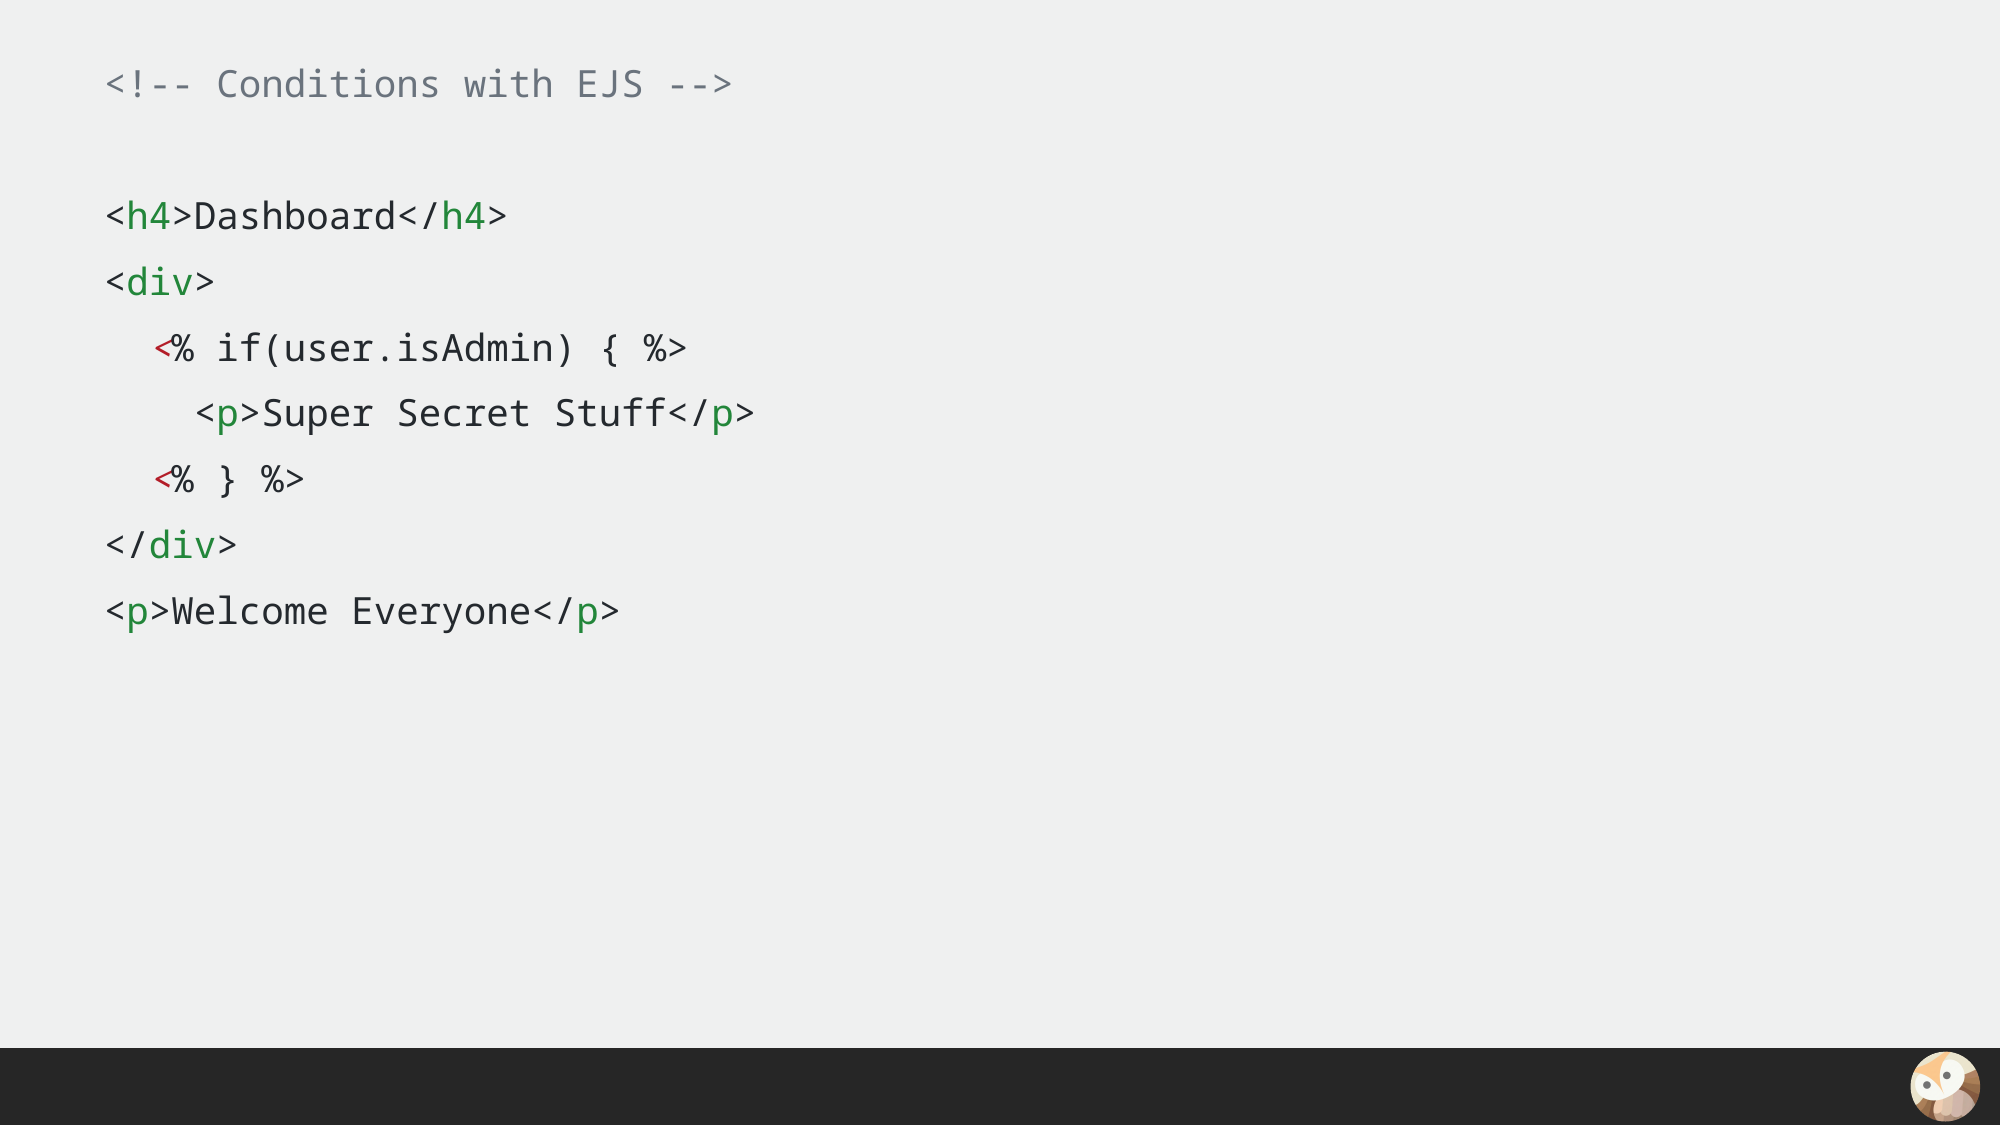

<!-- Conditions with EJS -->

<h4>Dashboard</h4>
<div>
  <% if(user.isAdmin) { %>
    <p>Super Secret Stuff</p>
  <% } %>
</div>
<p>Welcome Everyone</p>